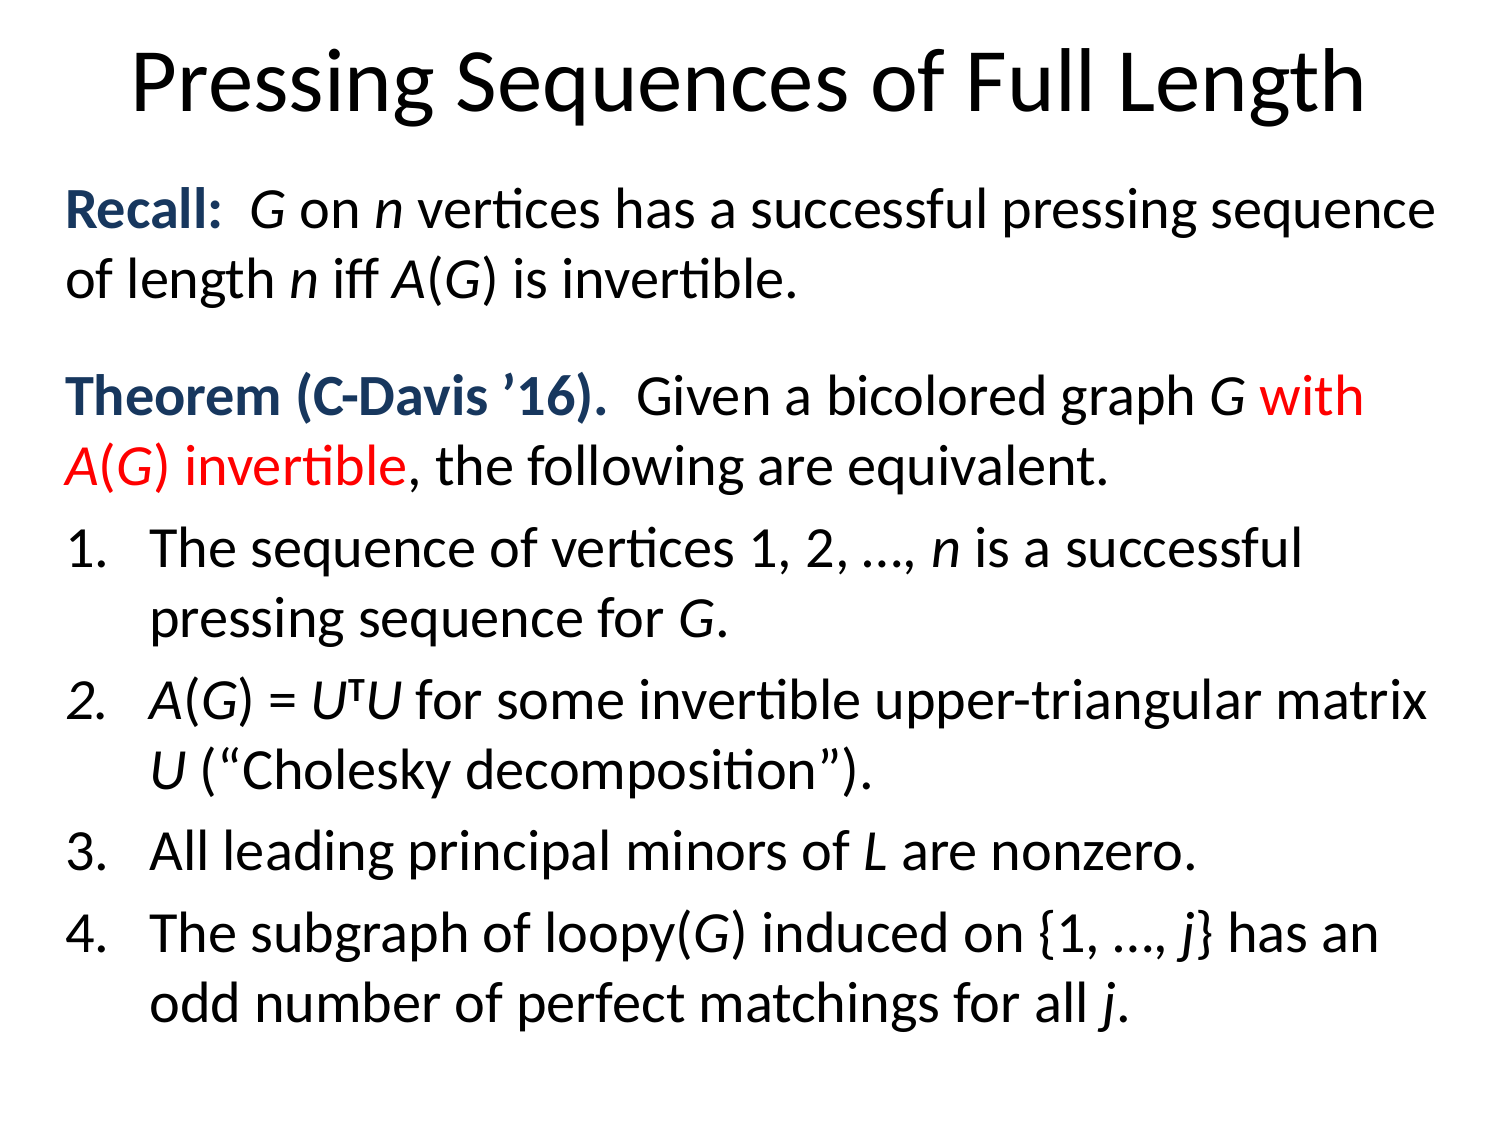

# Pressing Sequences of Full Length
Recall:  G on n vertices has a successful pressing sequence of length n iff A(G) is invertible.

Theorem (C-Davis ’16).  Given a bicolored graph G with A(G) invertible, the following are equivalent.
The sequence of vertices 1, 2, …, n is a successful pressing sequence for G.
A(G) = UTU for some invertible upper-triangular matrix U (“Cholesky decomposition”).
All leading principal minors of L are nonzero.
The subgraph of loopy(G) induced on {1, …, j} has an odd number of perfect matchings for all j.